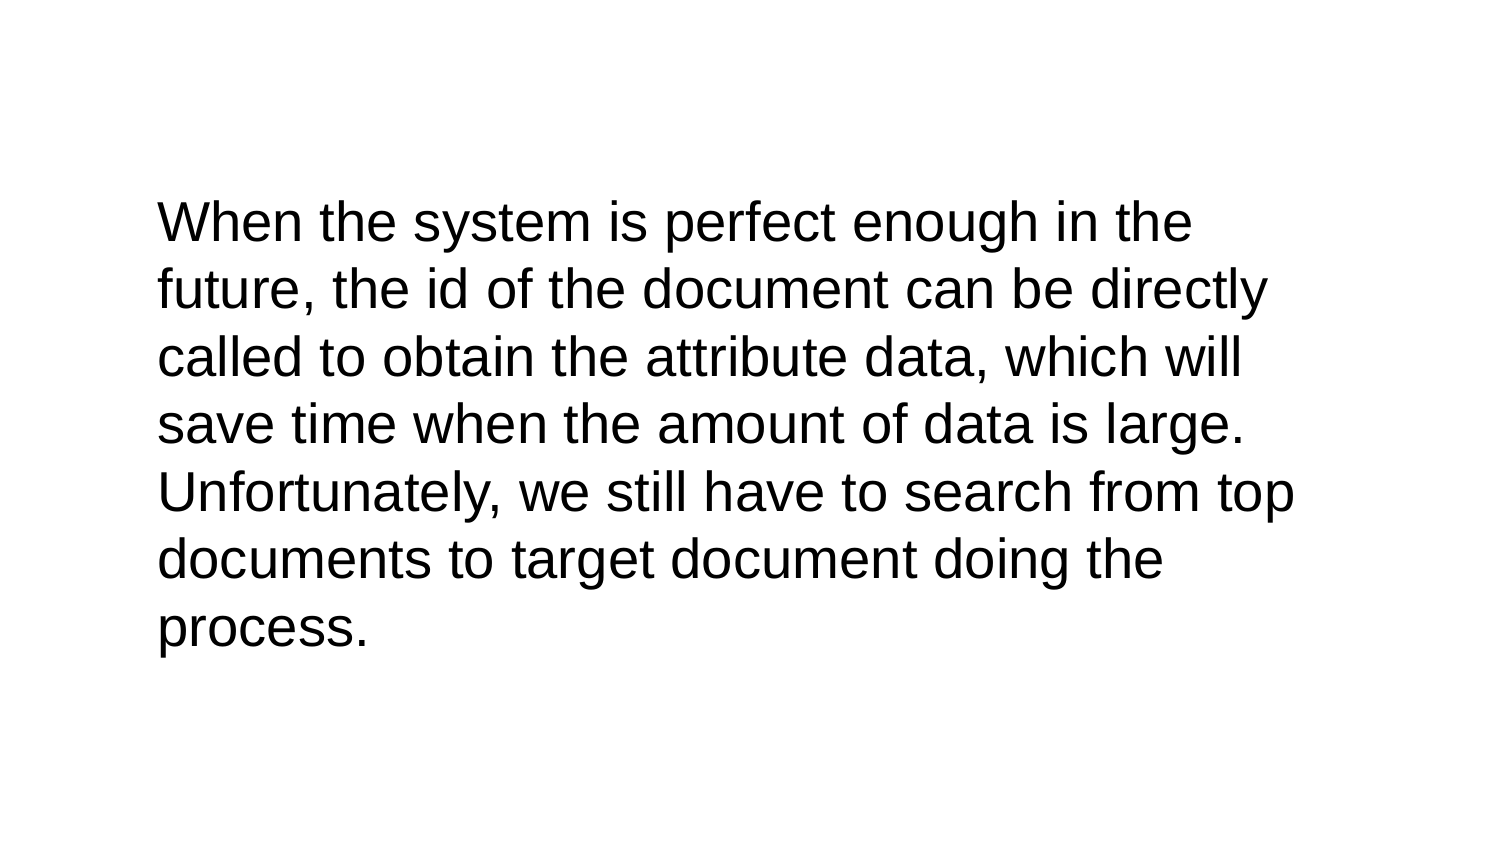

When the system is perfect enough in the future, the id of the document can be directly called to obtain the attribute data, which will save time when the amount of data is large. Unfortunately, we still have to search from top documents to target document doing the process.